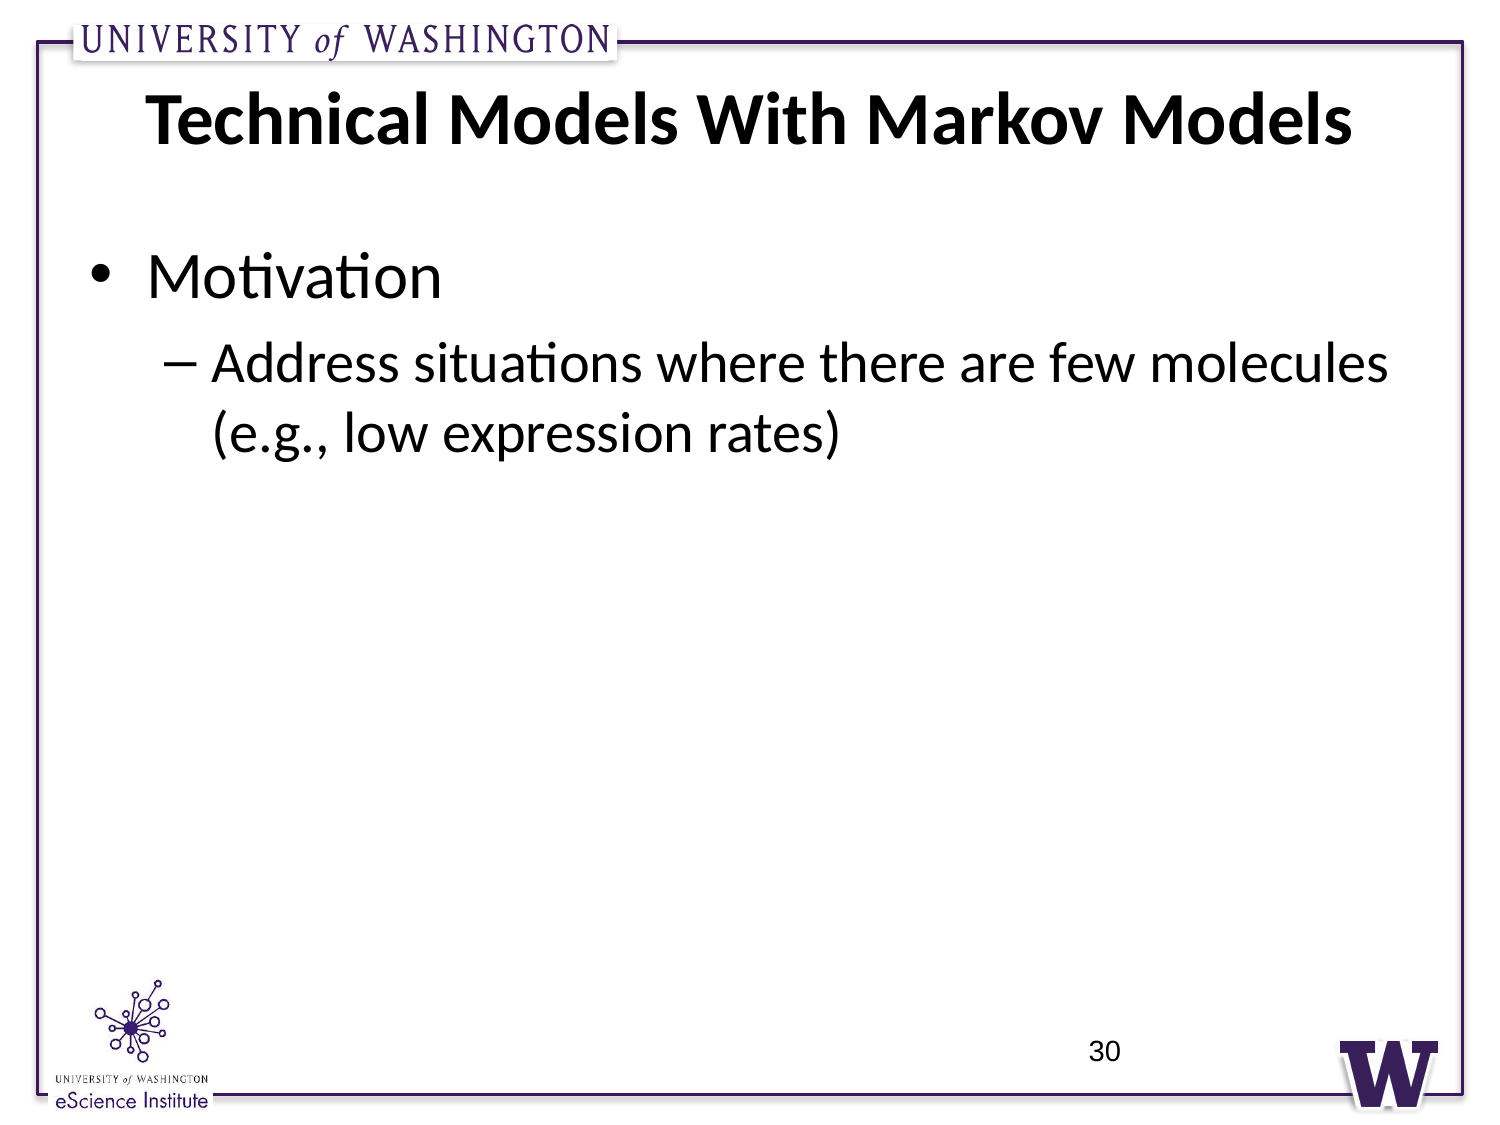

# Technical Models With Markov Models
Motivation
Address situations where there are few molecules (e.g., low expression rates)
30